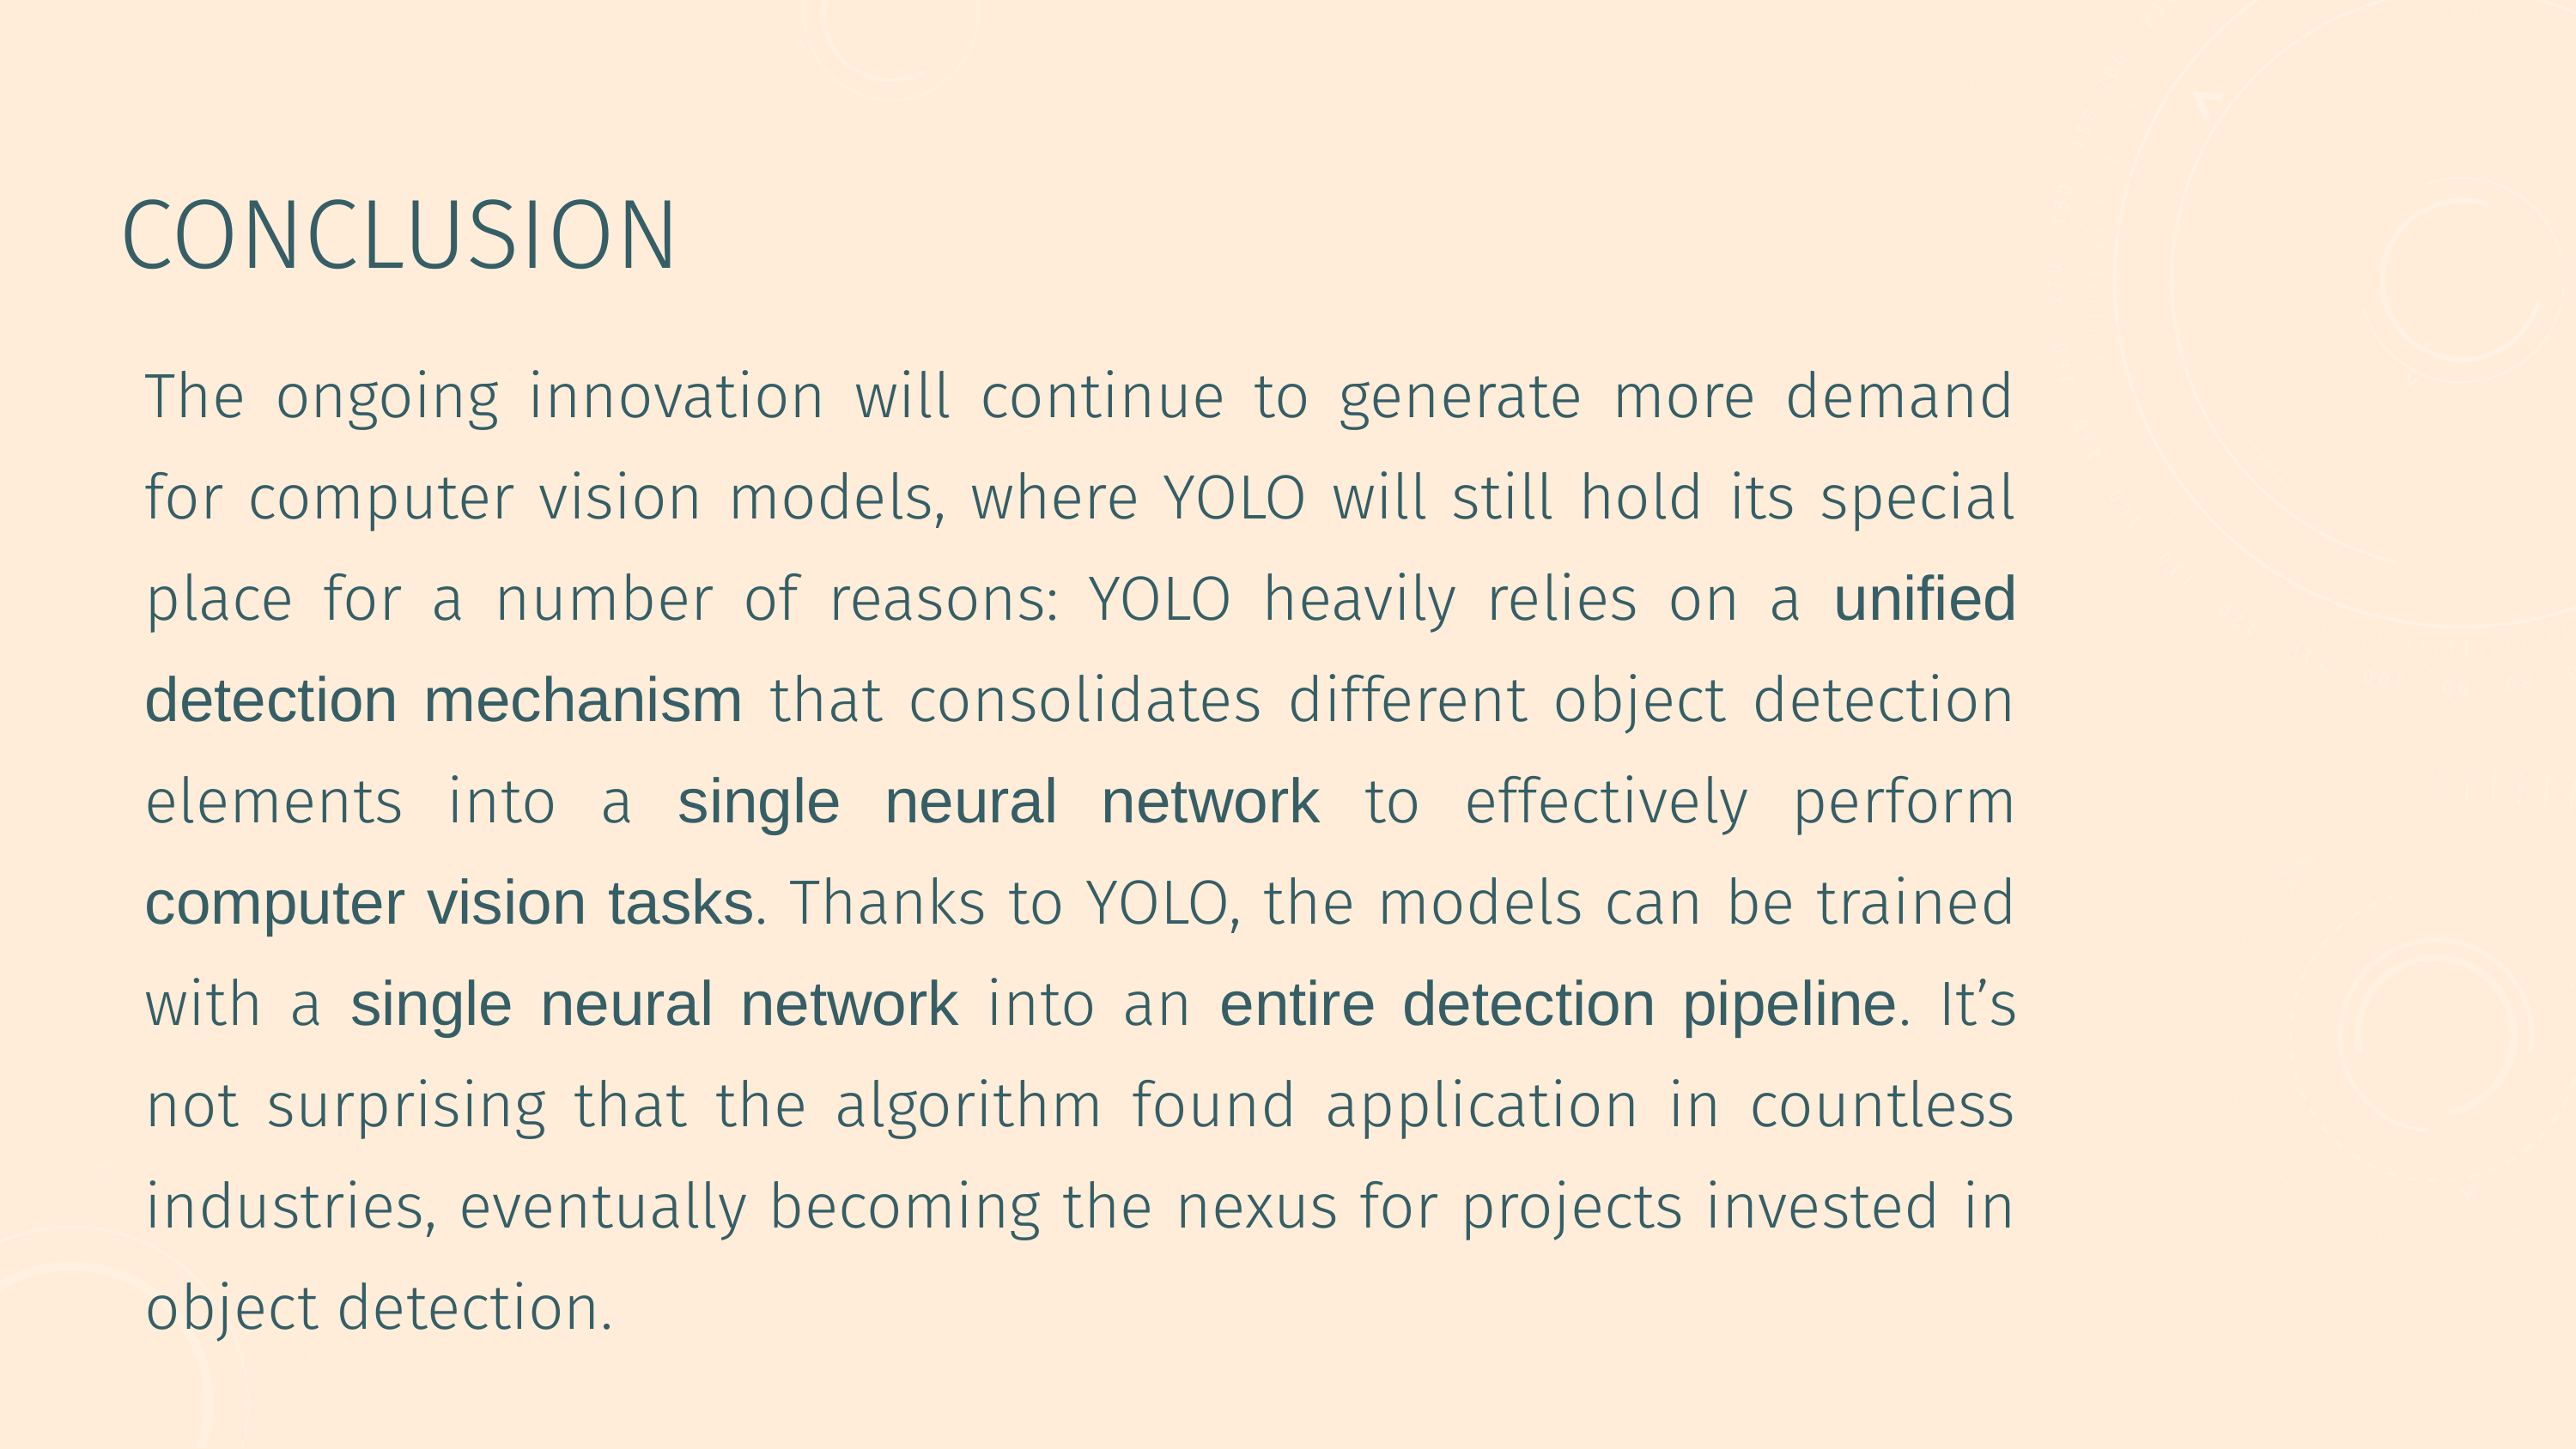

CONCLUSION

The ongoing innovation will continue to generate more demand for computer vision models, where YOLO will still hold its special place for a number of reasons: YOLO heavily relies on a unified detection mechanism that consolidates different object detection elements into a single neural network to effectively perform computer vision tasks. Thanks to YOLO, the models can be trained with a single neural network into an entire detection pipeline. It’s not surprising that the algorithm found application in countless industries, eventually becoming the nexus for projects invested in object detection.